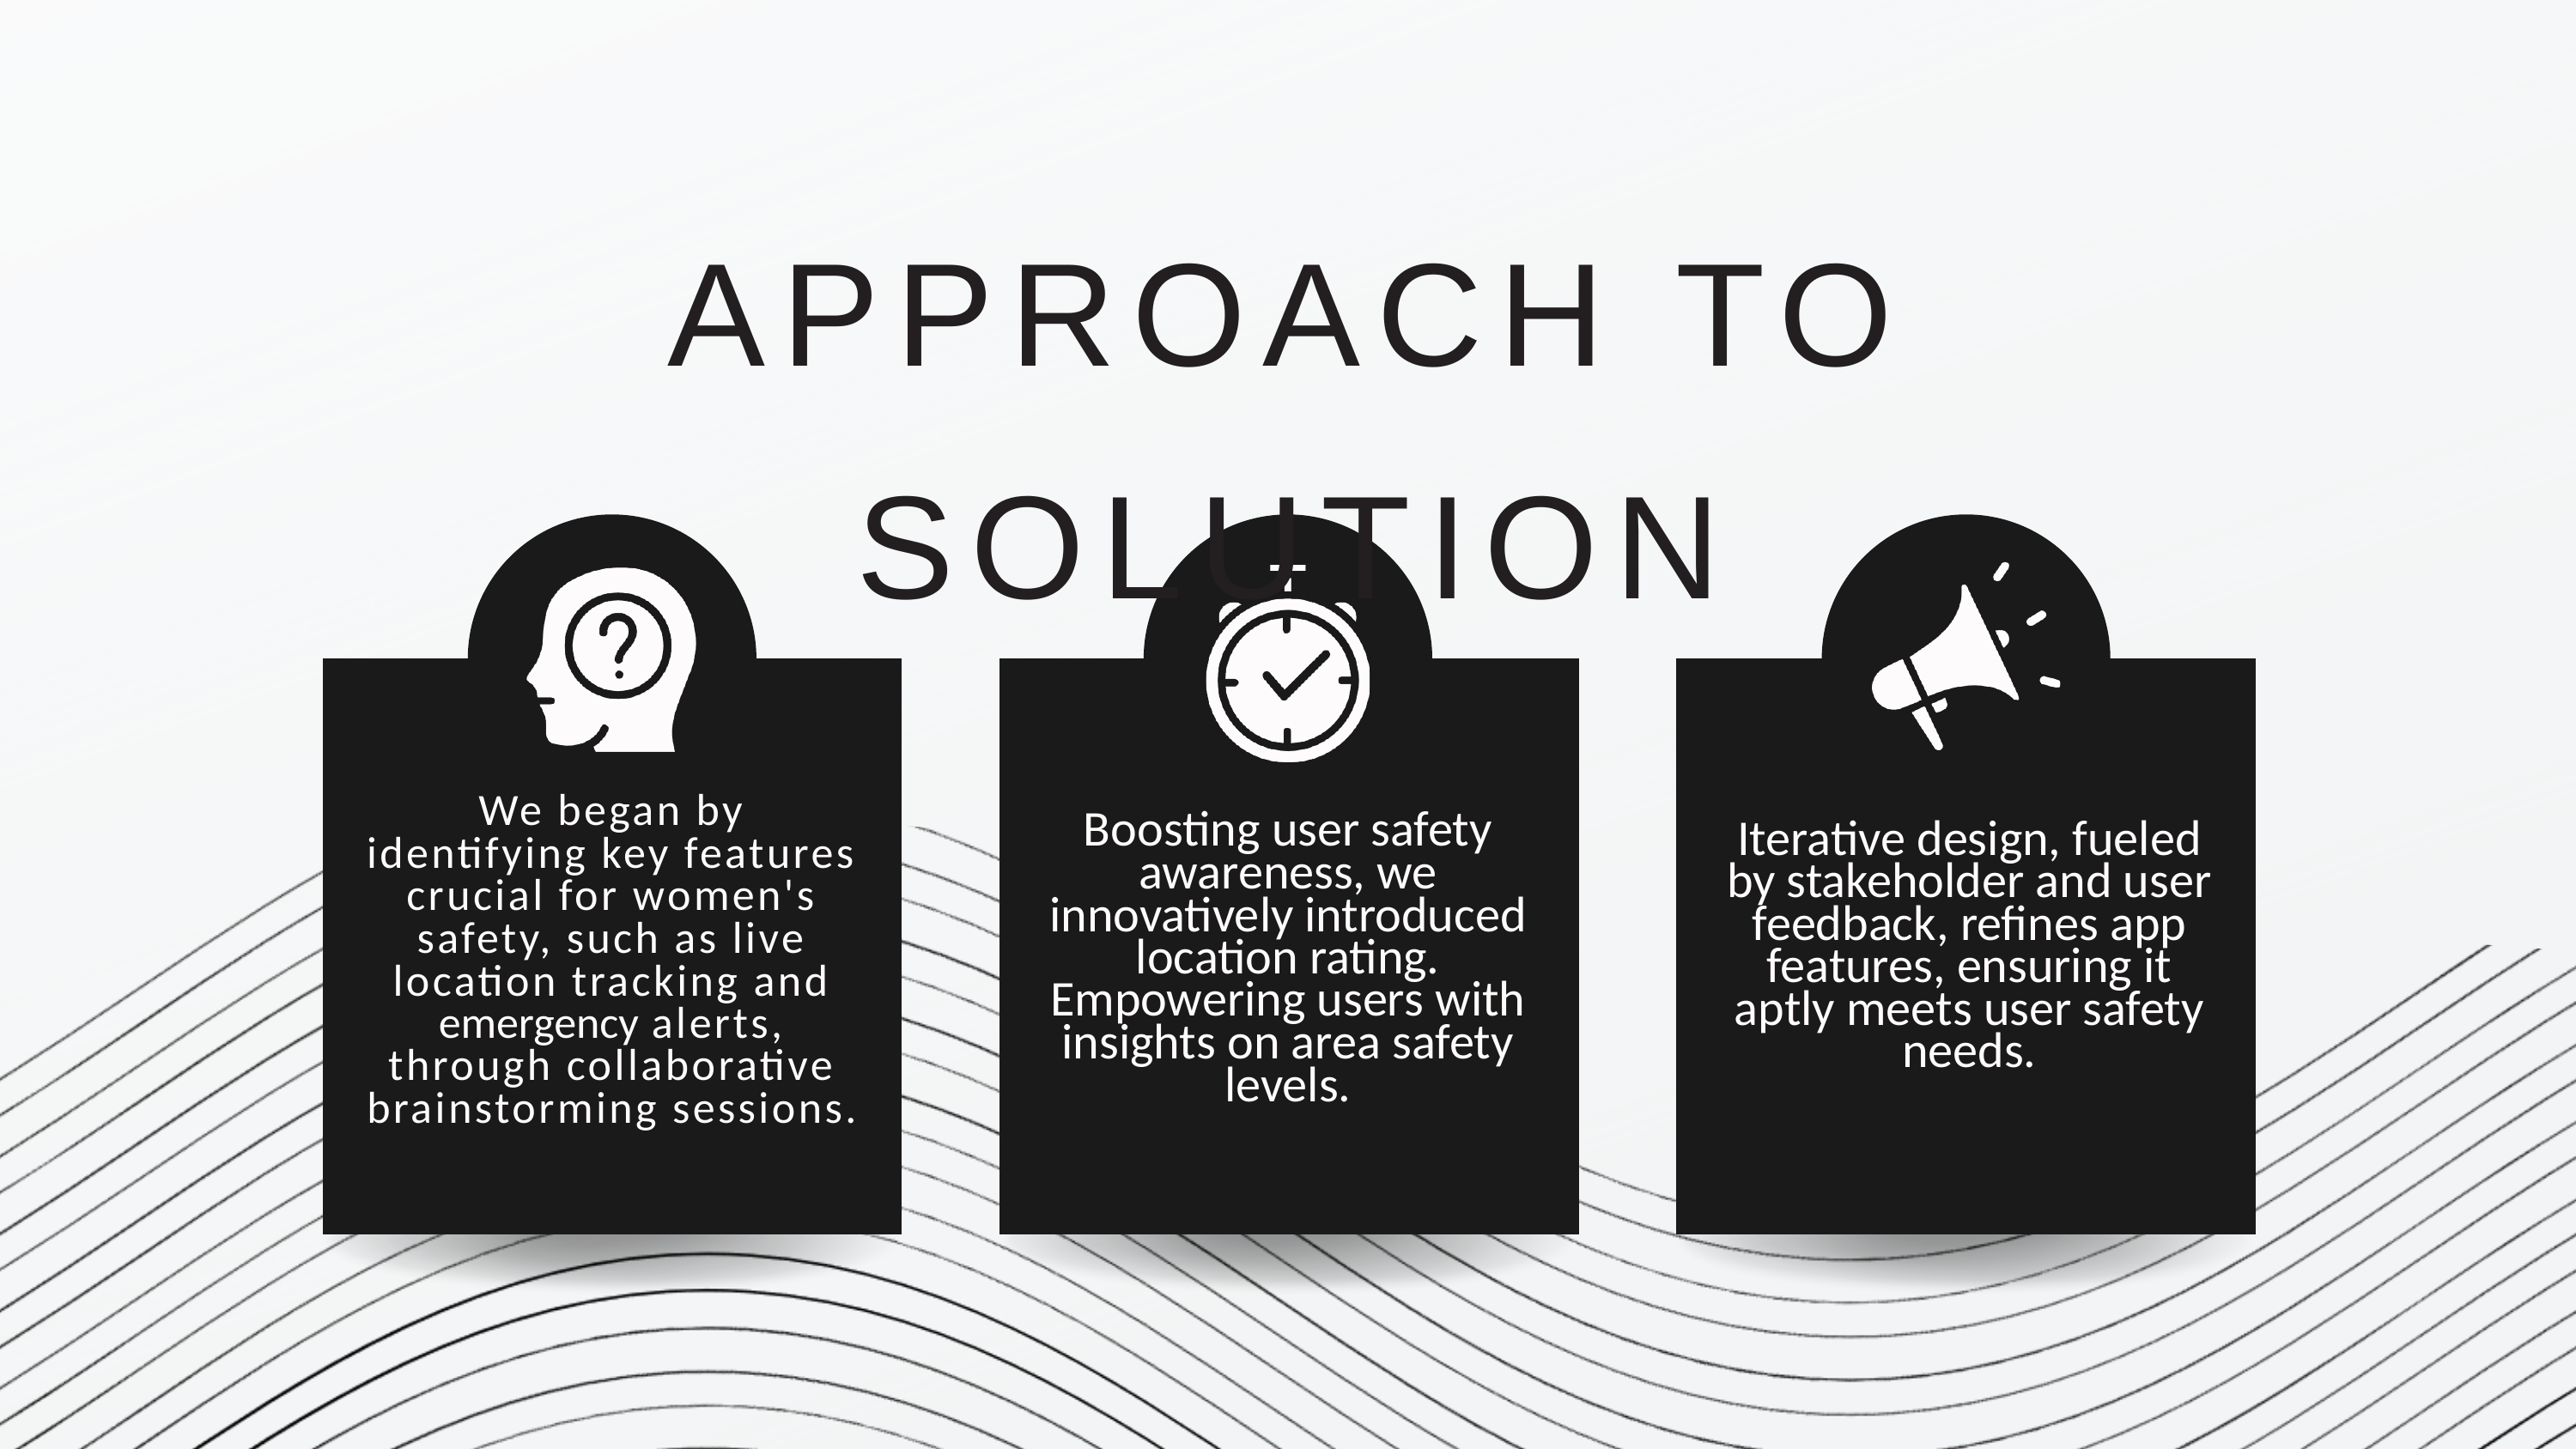

APPROACH TO SOLUTION

We began by identifying key features crucial for women's safety, such as live location tracking and emergency alerts, through collaborative brainstorming sessions.
Boosting user safety awareness, we innovatively introduced location rating. Empowering users with insights on area safety levels.
Iterative design, fueled by stakeholder and user feedback, refines app features, ensuring it aptly meets user safety needs.